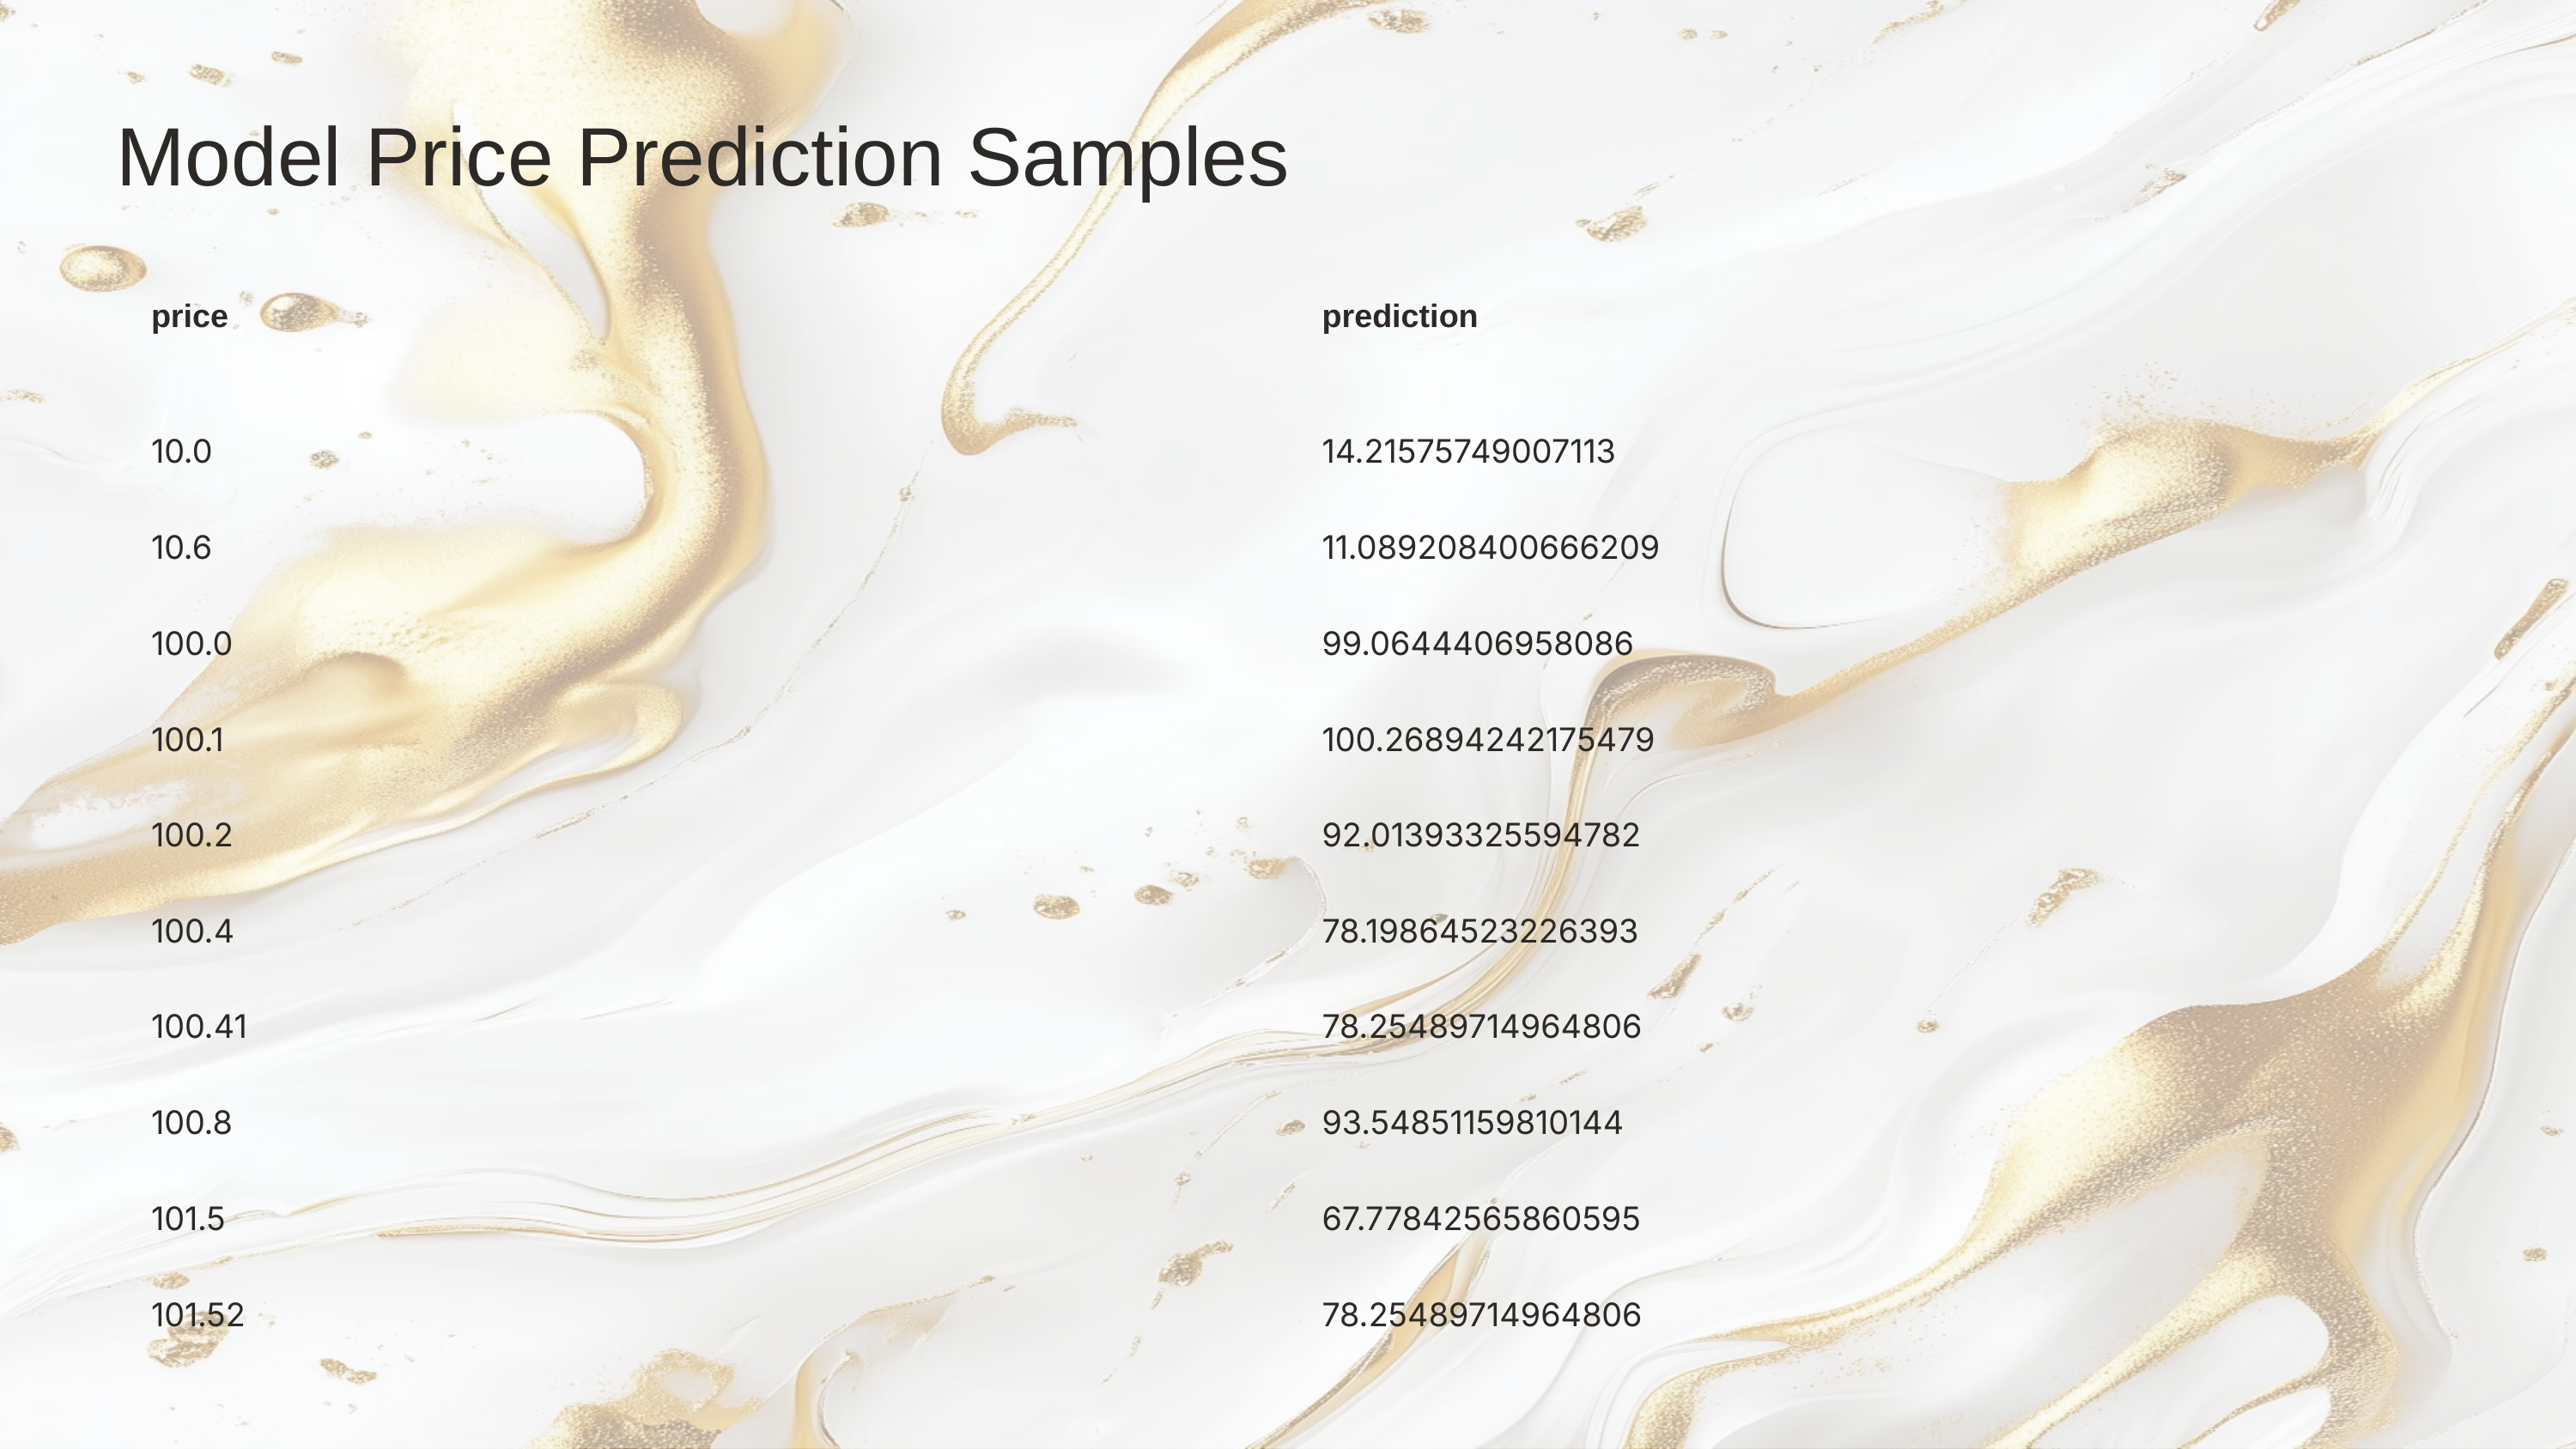

Model Price Prediction Samples

price

prediction

10.0

14.21575749007113

10.6

11.089208400666209

100.0

99.0644406958086

100.1

100.26894242175479

100.2

92.01393325594782

100.4

78.19864523226393

100.41

78.25489714964806

100.8

93.54851159810144

101.5

67.77842565860595

101.52

78.25489714964806